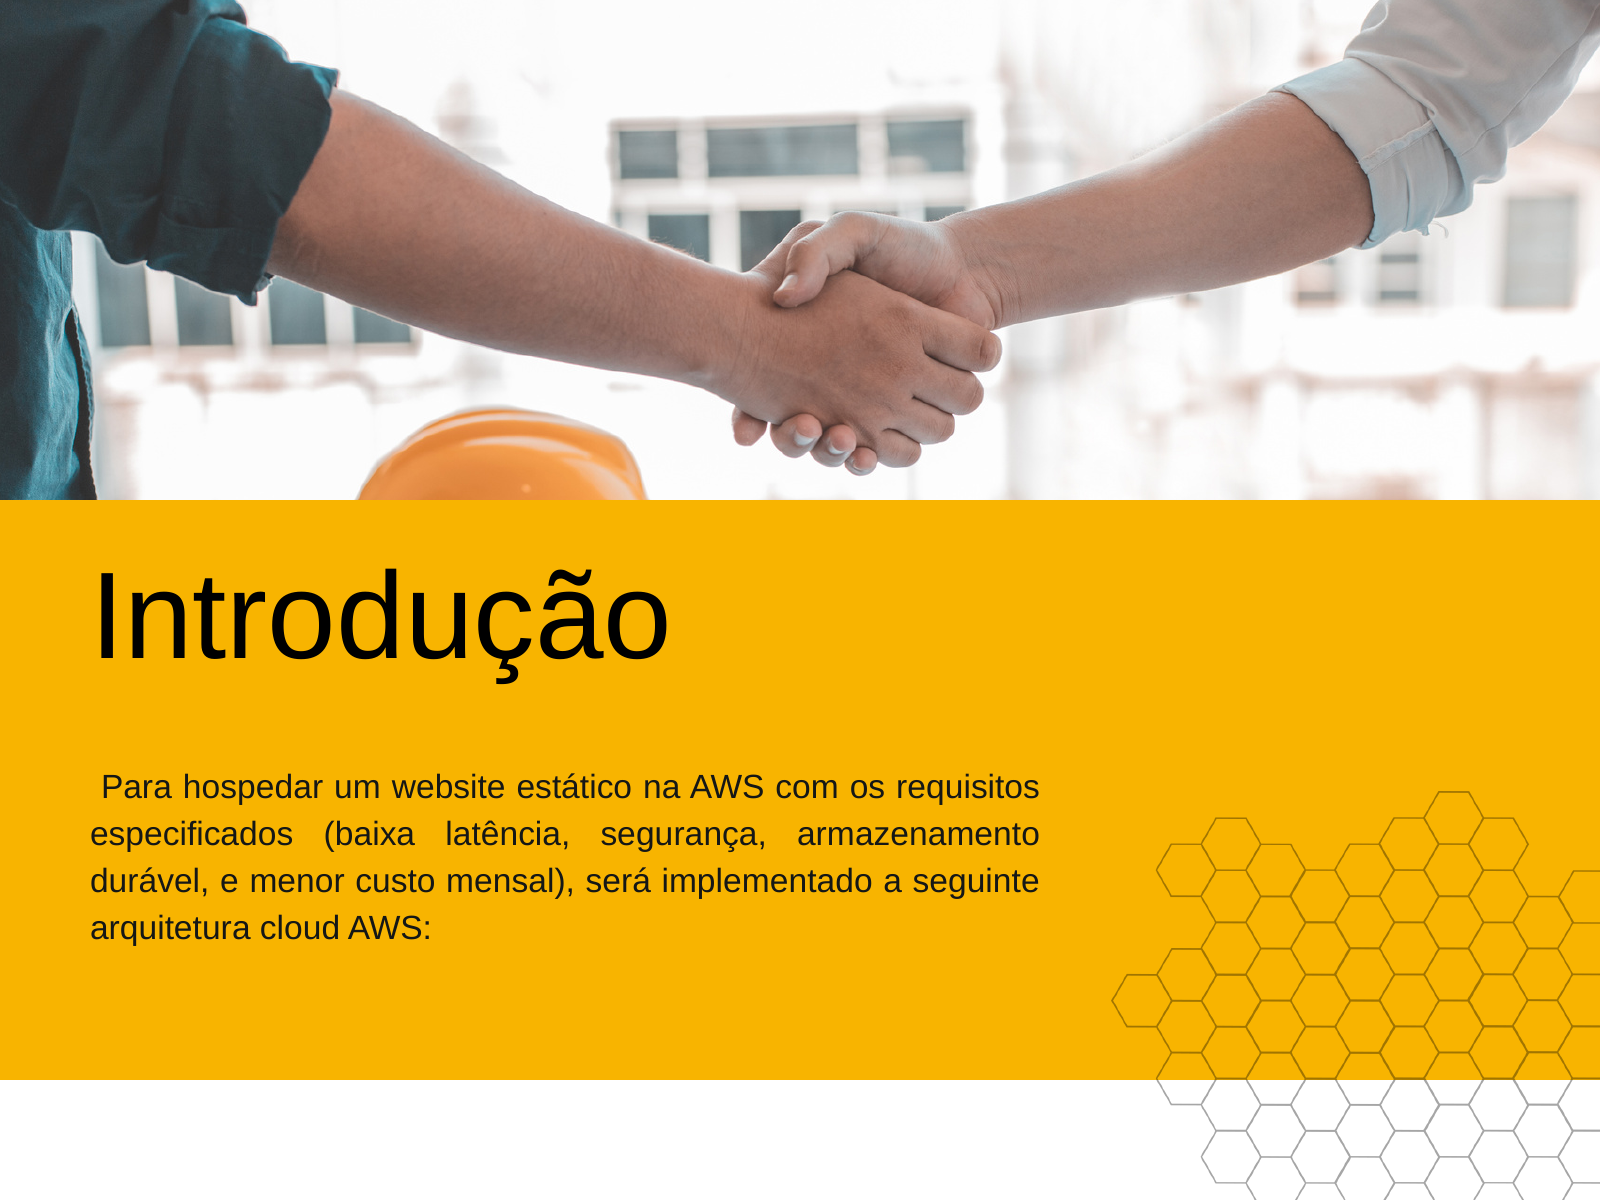

Introdução
 Para hospedar um website estático na AWS com os requisitos especificados (baixa latência, segurança, armazenamento durável, e menor custo mensal), será implementado a seguinte arquitetura cloud AWS: